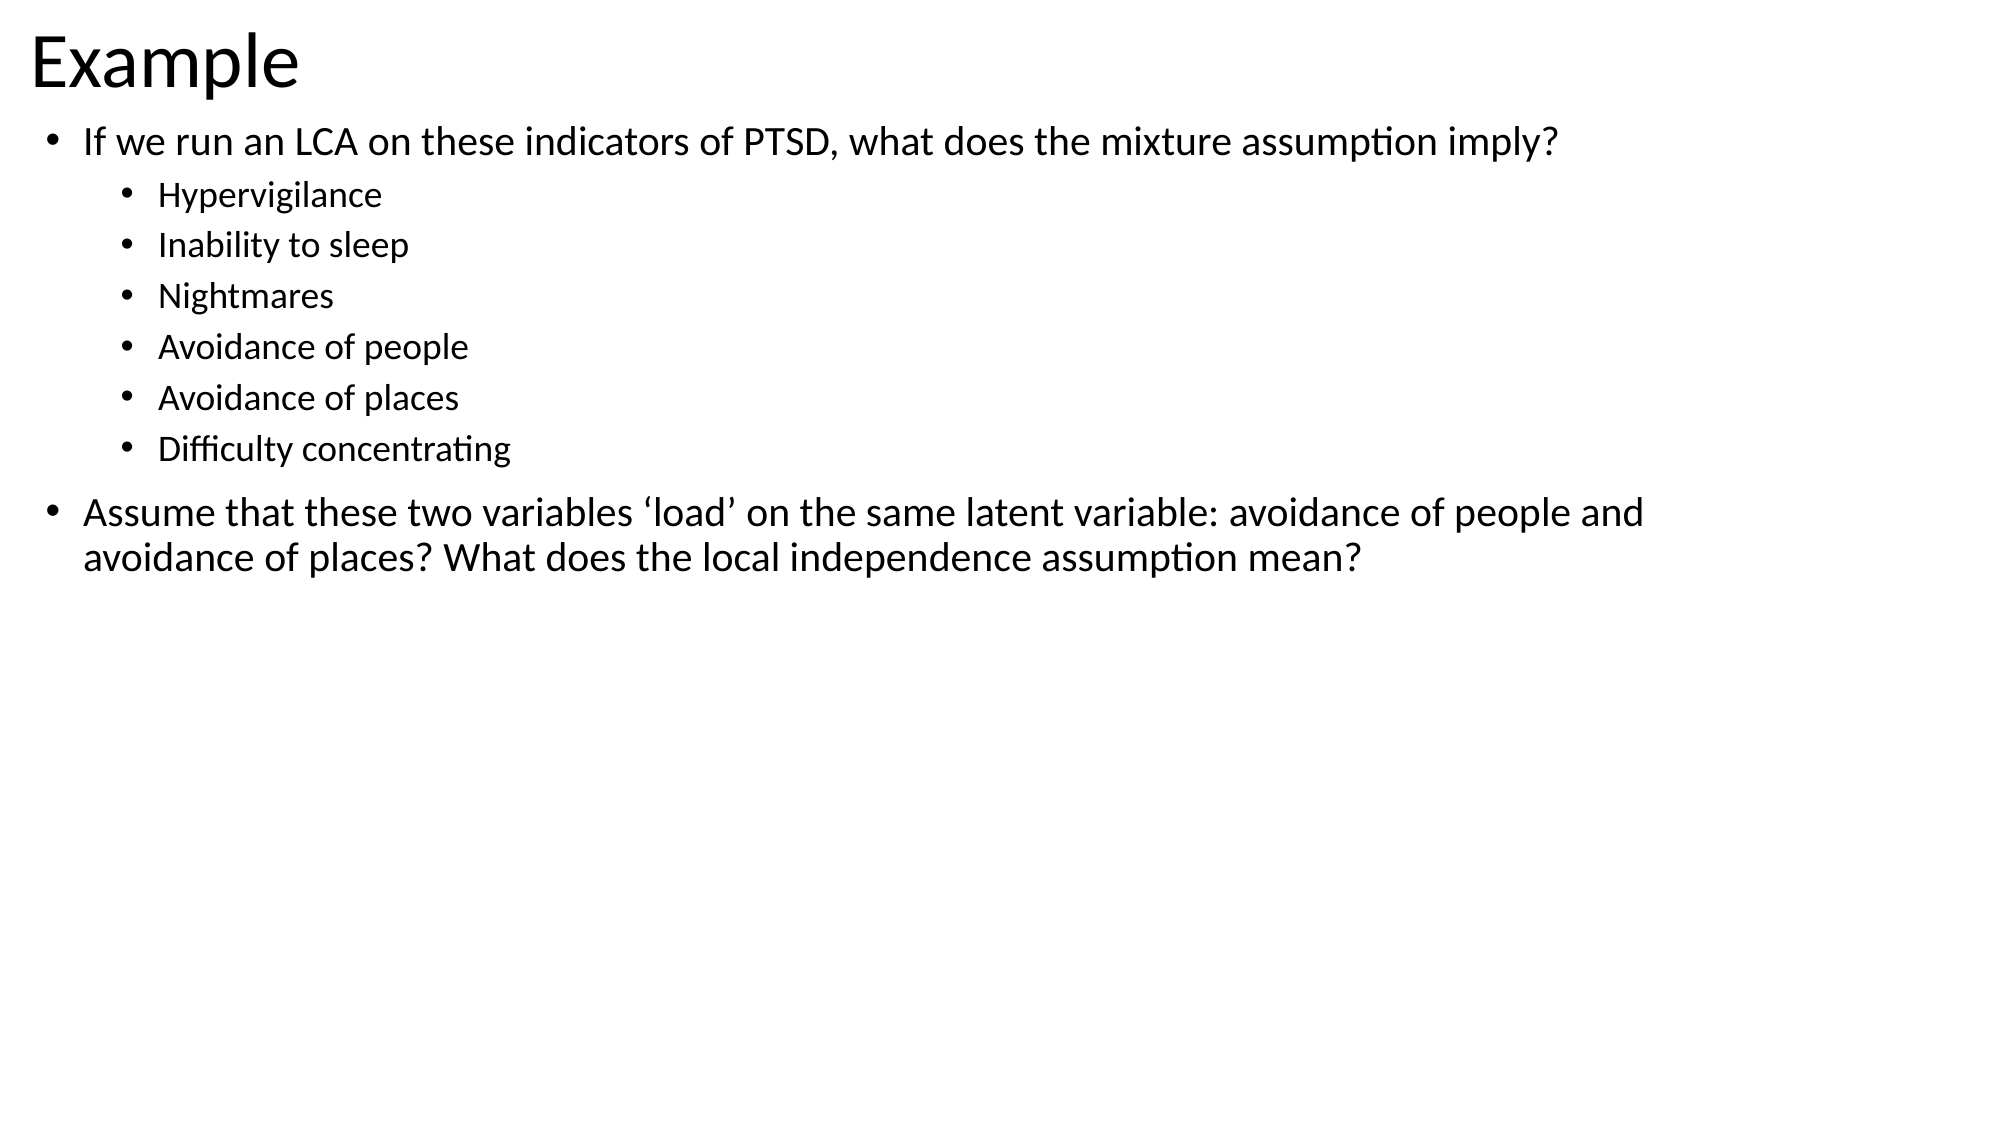

# Example
If we run an LCA on these indicators of PTSD, what does the mixture assumption imply?
Hypervigilance
Inability to sleep
Nightmares
Avoidance of people
Avoidance of places
Difficulty concentrating
Assume that these two variables ‘load’ on the same latent variable: avoidance of people and avoidance of places? What does the local independence assumption mean?